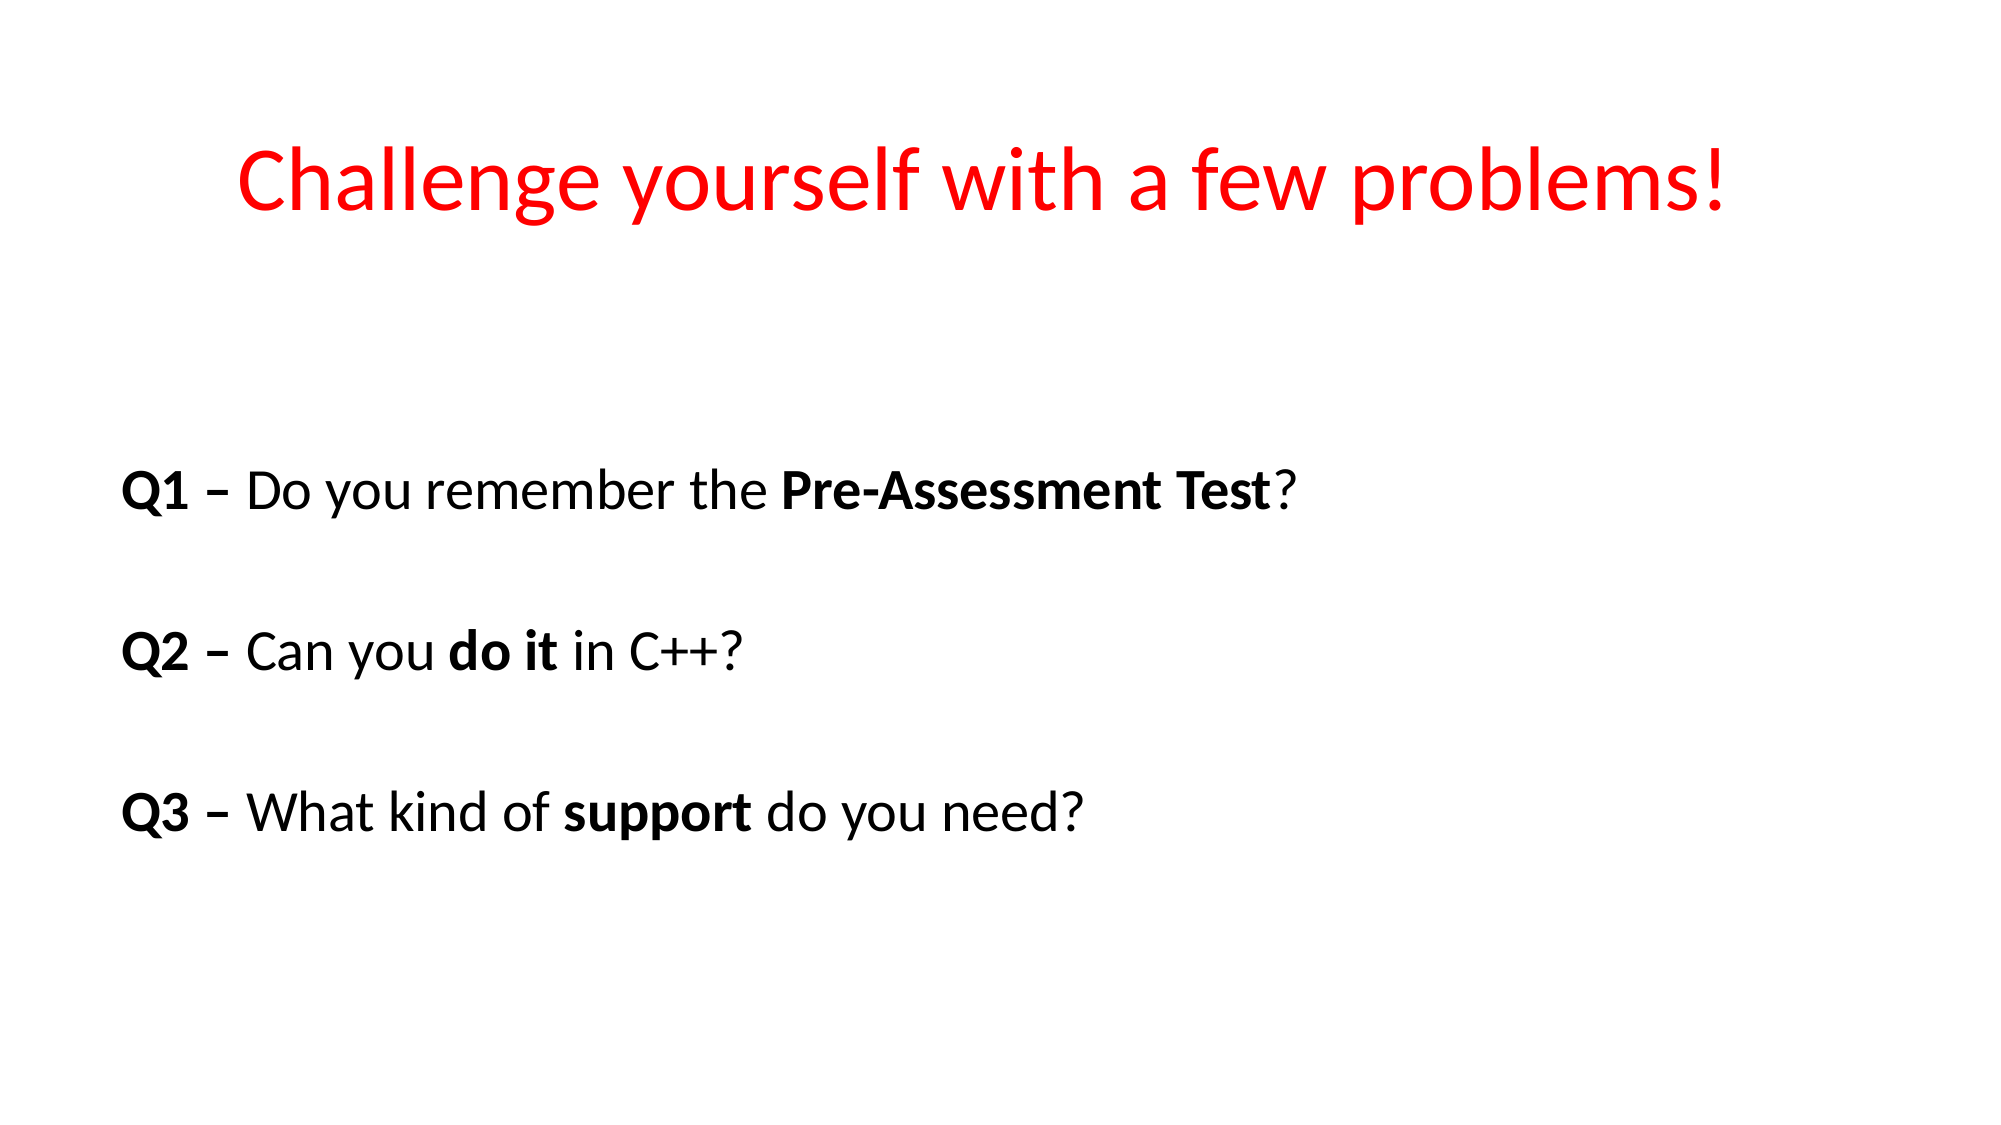

Challenge yourself with a few problems!
Q1 – Do you remember the Pre-Assessment Test?

Q2 – Can you do it in C++?

Q3 – What kind of support do you need?